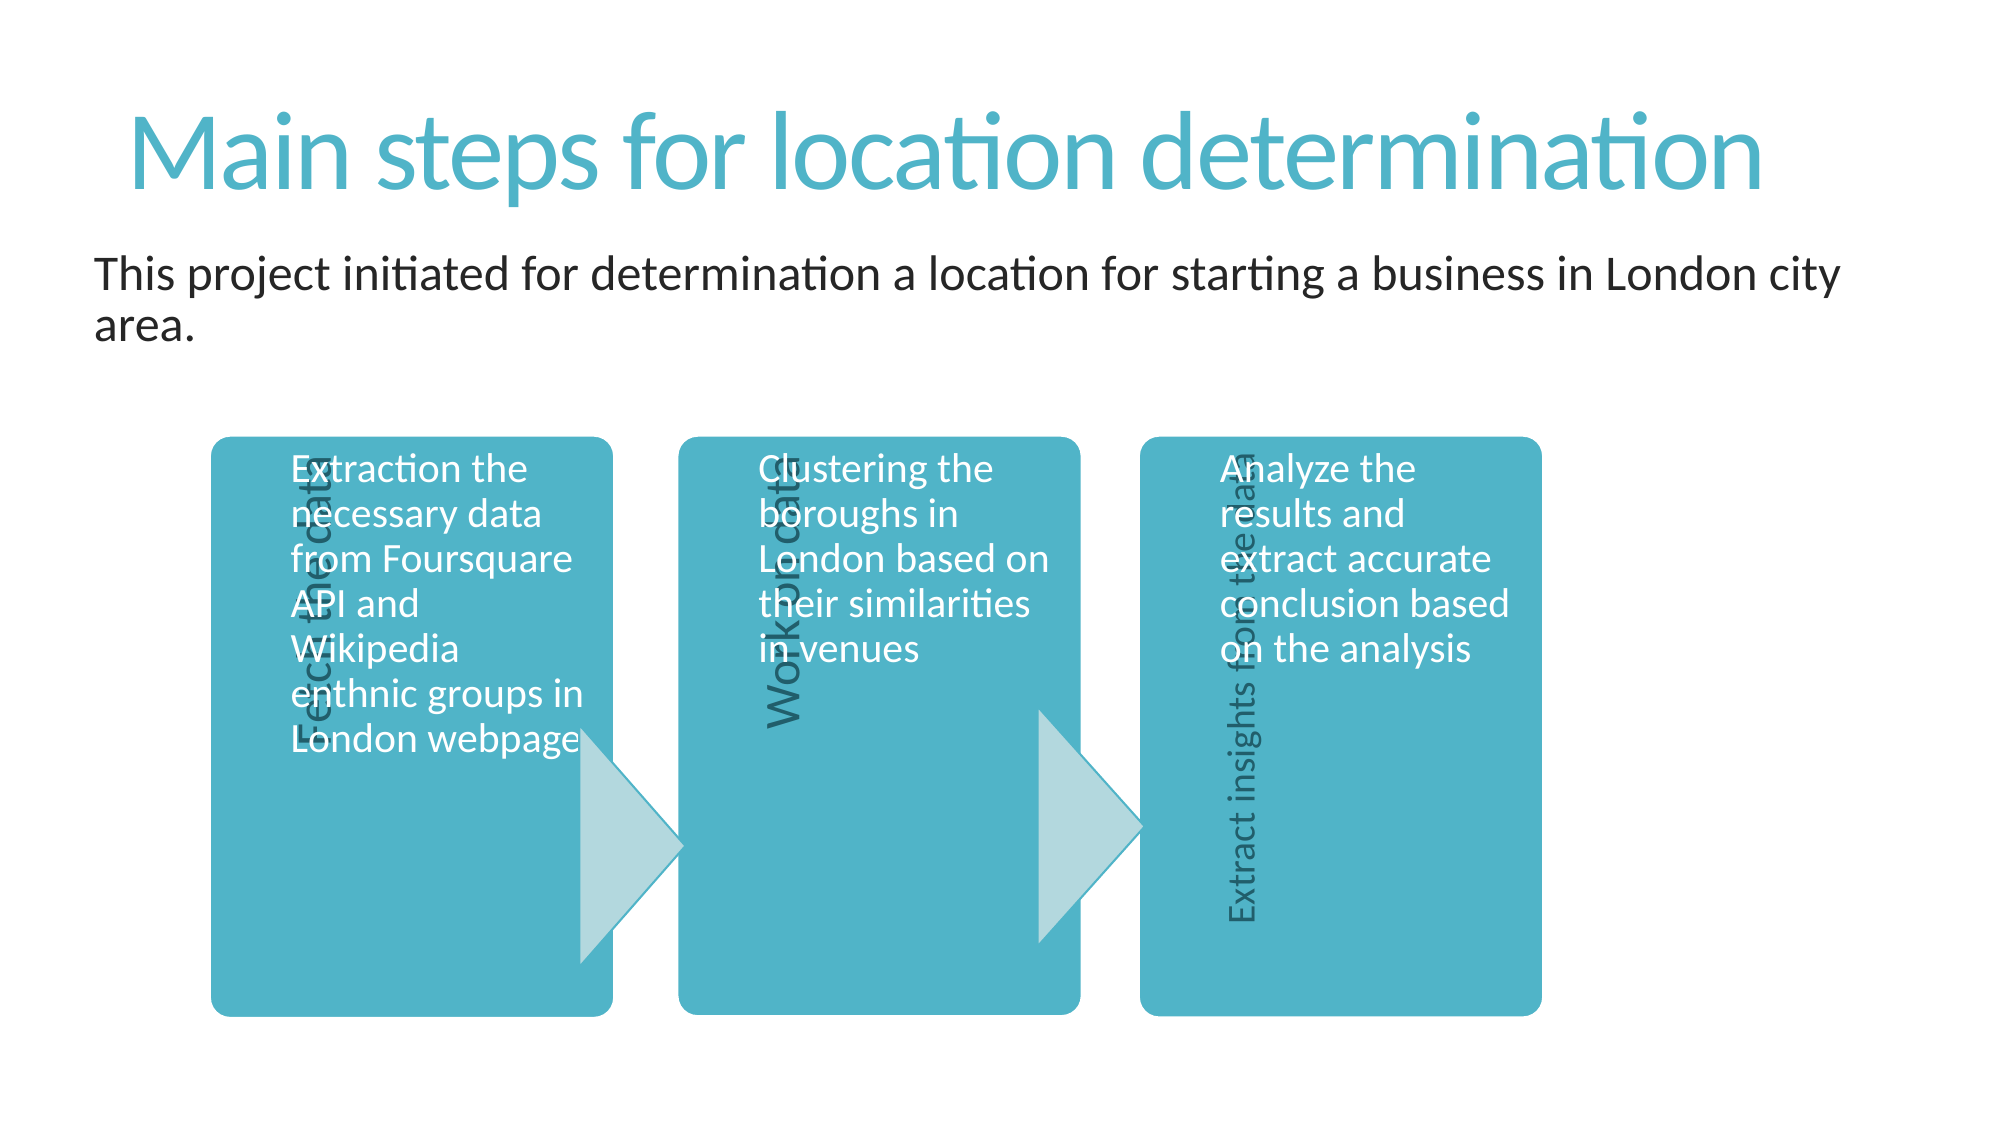

# Main steps for location determination
This project initiated for determination a location for starting a business in London city area.
Fetch the data
Extraction the necessary data from Foursquare API and Wikipedia enthnic groups in London webpage
Work on data
Clustering the boroughs in London based on their similarities in venues
Extract insights from the data
Analyze the results and extract accurate conclusion based on the analysis